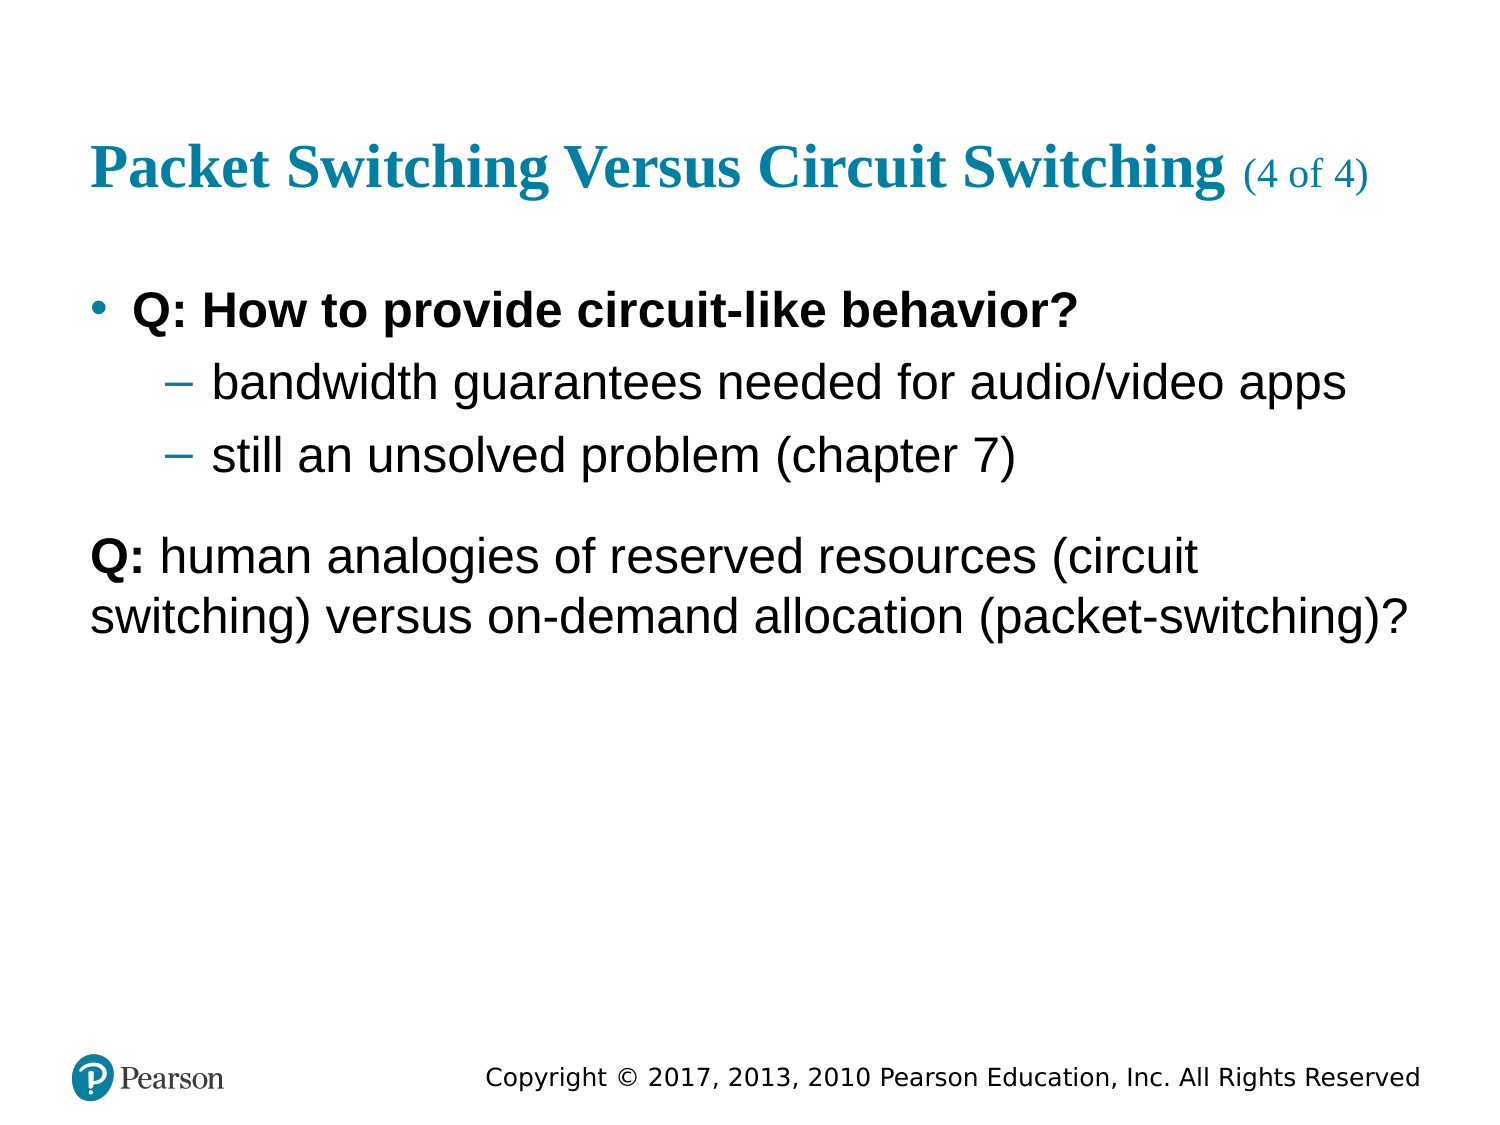

# Packet Switching Versus Circuit Switching (4 of 4)
Q: How to provide circuit-like behavior?
bandwidth guarantees needed for audio/video apps
still an unsolved problem (chapter 7)
Q: human analogies of reserved resources (circuit switching) versus on-demand allocation (packet-switching)?